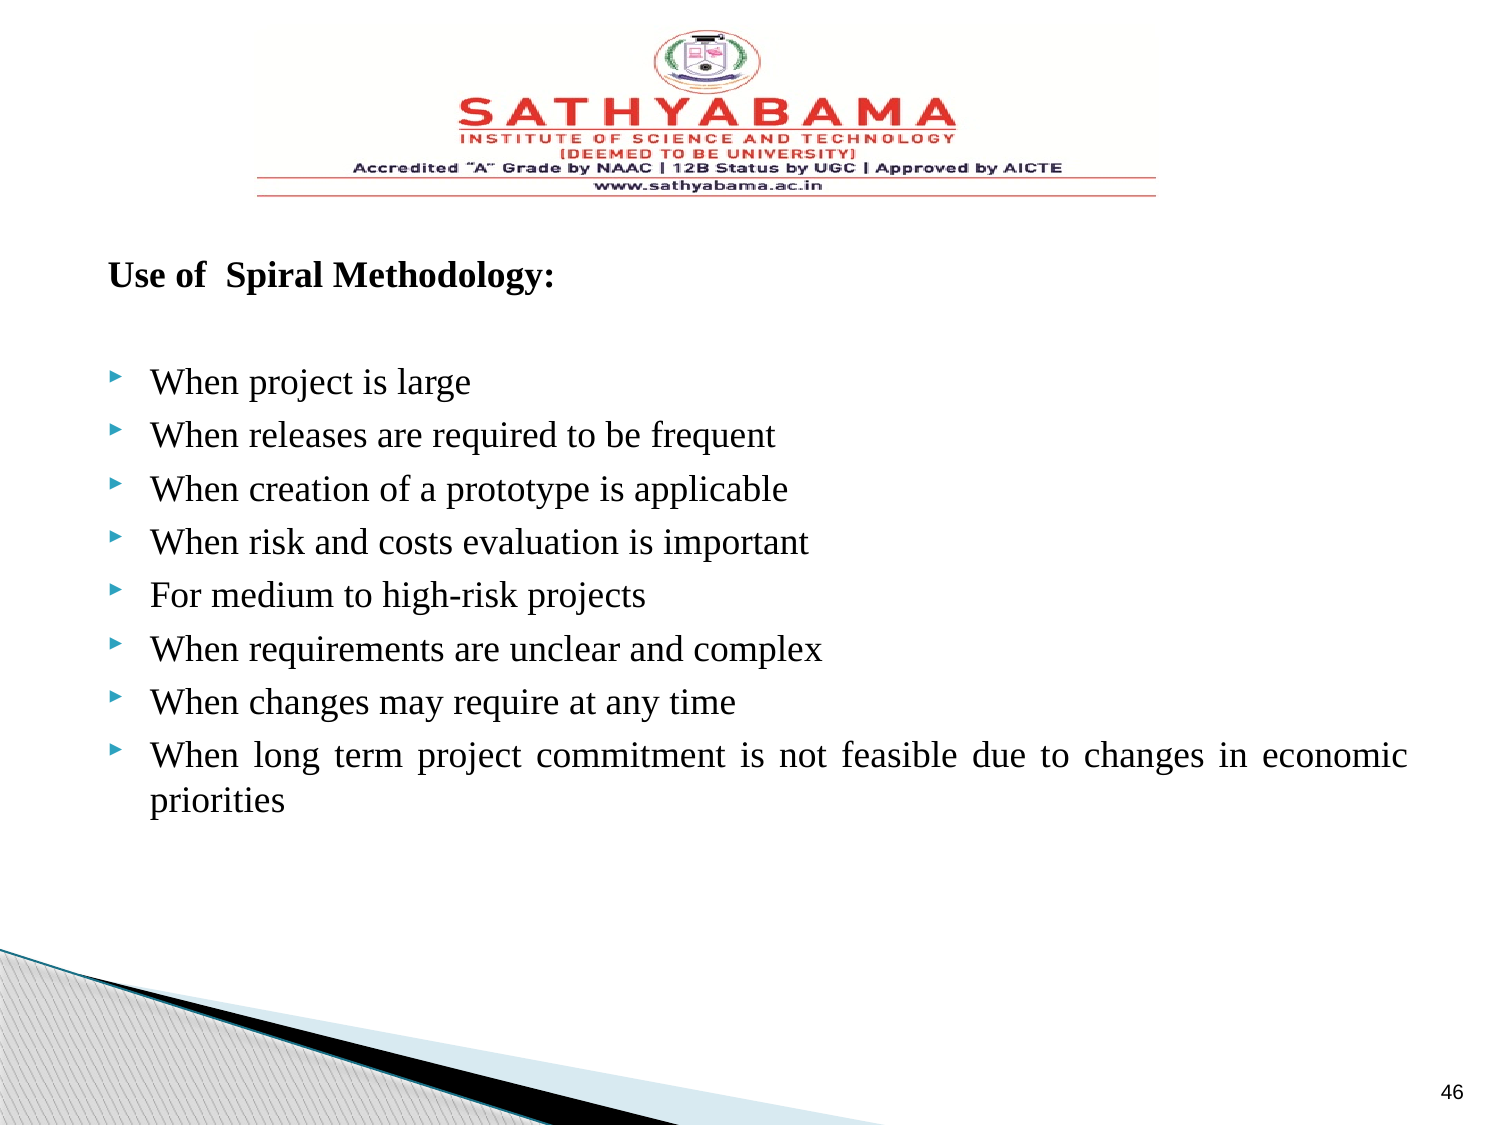

Use of  Spiral Methodology:

When project is large
When releases are required to be frequent
When creation of a prototype is applicable
When risk and costs evaluation is important
For medium to high-risk projects
When requirements are unclear and complex
When changes may require at any time
When long term project commitment is not feasible due to changes in economic priorities

46